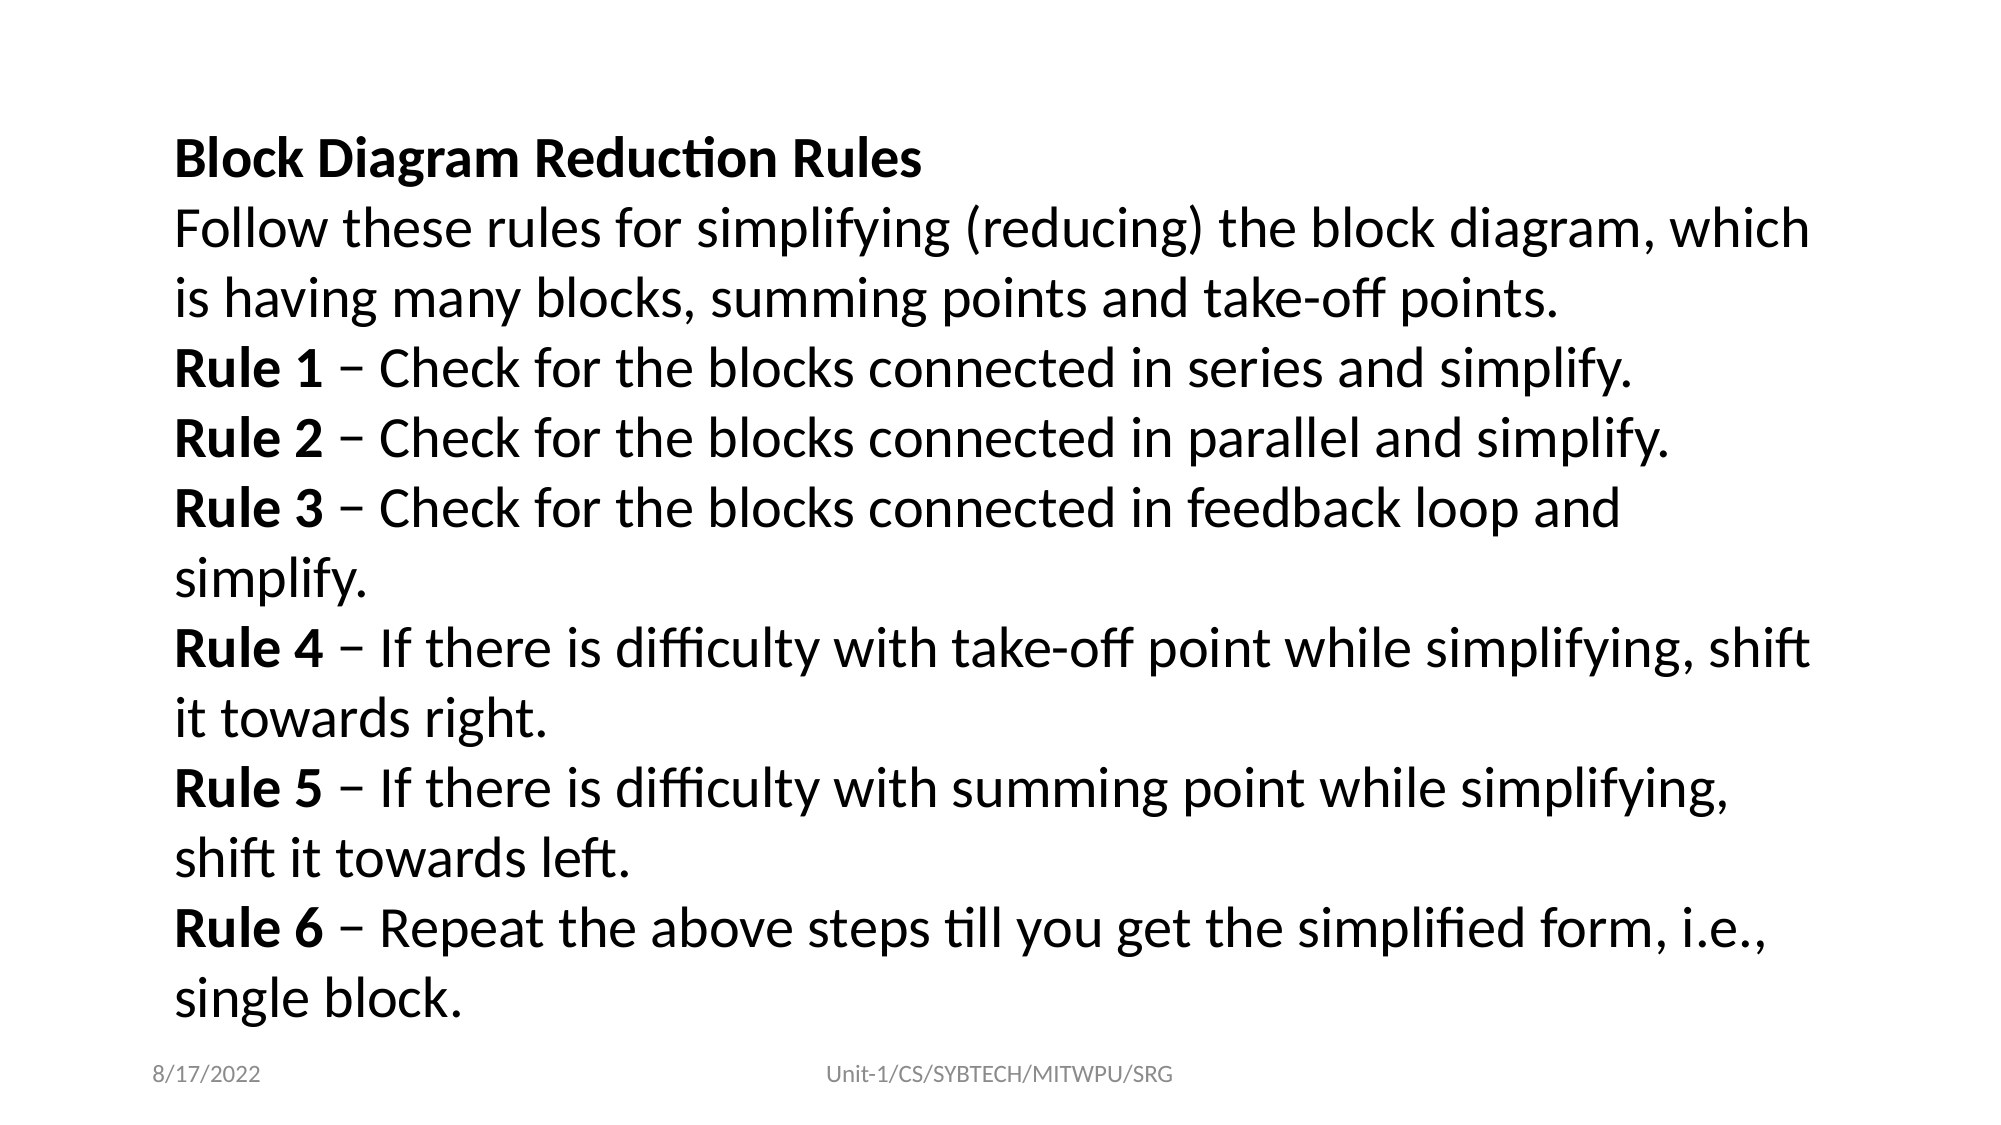

Block Diagram Reduction Rules
Follow these rules for simplifying (reducing) the block diagram, which is having many blocks, summing points and take-off points.
Rule 1 − Check for the blocks connected in series and simplify.
Rule 2 − Check for the blocks connected in parallel and simplify.
Rule 3 − Check for the blocks connected in feedback loop and simplify.
Rule 4 − If there is difficulty with take-off point while simplifying, shift it towards right.
Rule 5 − If there is difficulty with summing point while simplifying, shift it towards left.
Rule 6 − Repeat the above steps till you get the simplified form, i.e., single block.
8/17/2022
Unit-1/CS/SYBTECH/MITWPU/SRG